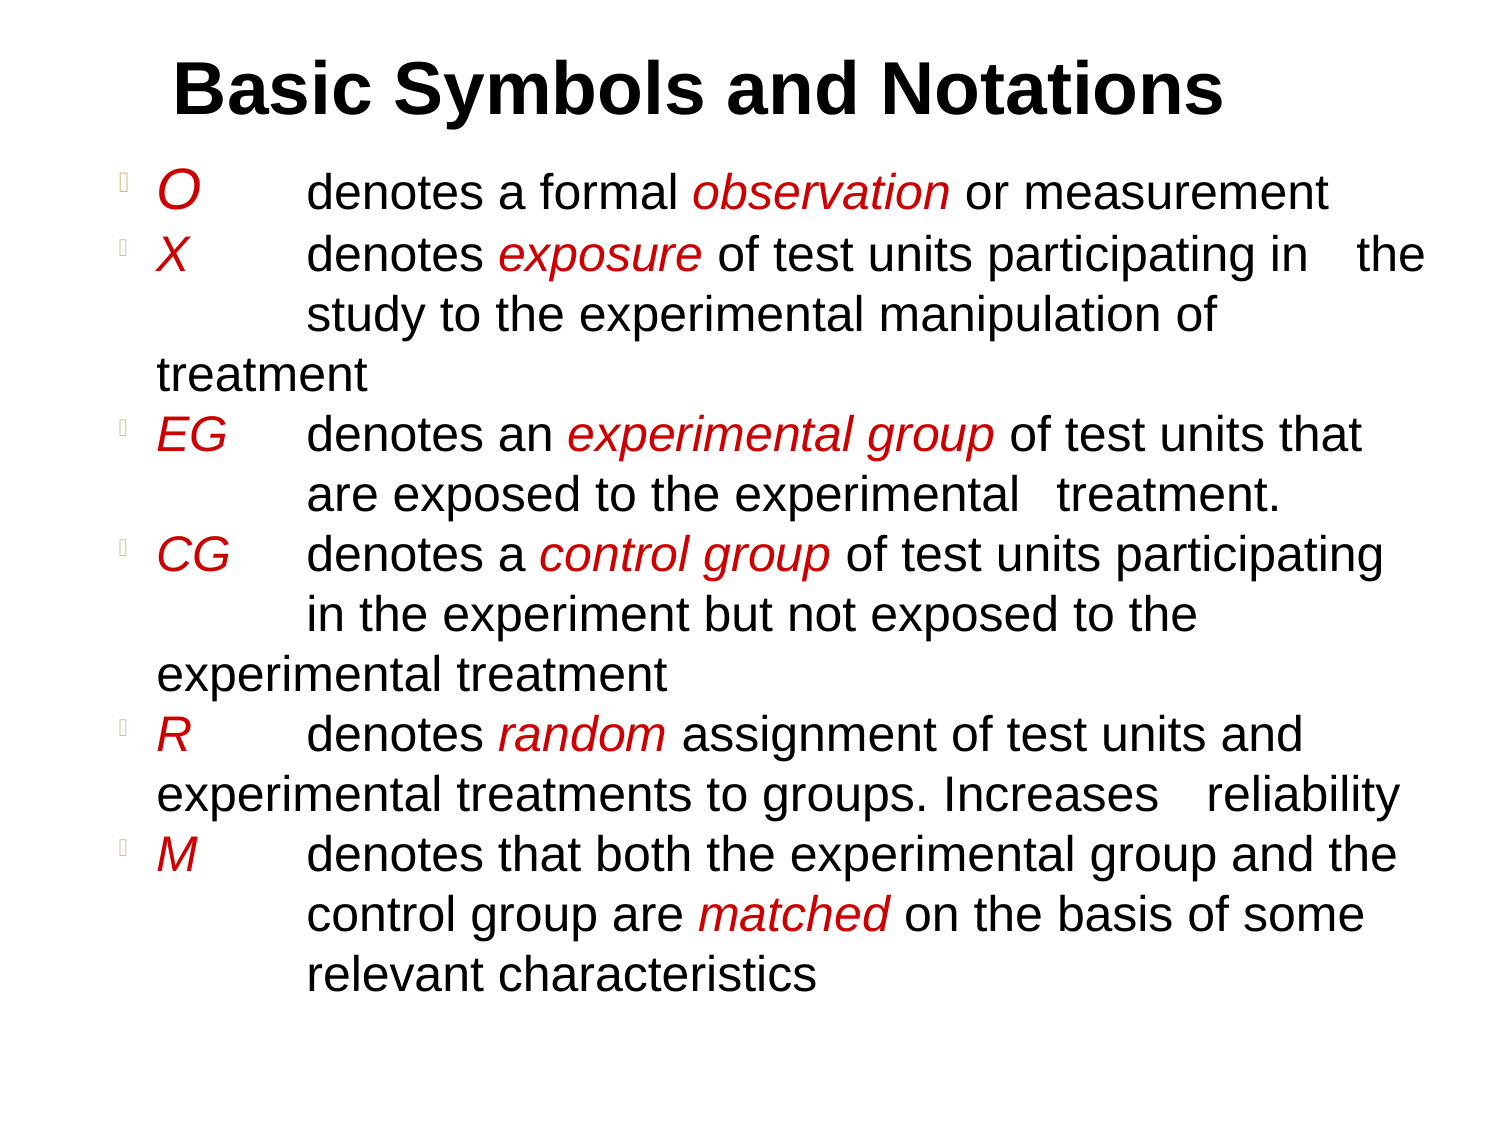

Basic Symbols and Notations
O 	denotes a formal observation or measurement
X 	denotes exposure of test units participating in 	the 	study to the experimental manipulation of 	treatment
EG	denotes an experimental group of test units that 	are exposed to the experimental 	treatment.
CG	denotes a control group of test units participating 	in the experiment but not exposed to the 	experimental treatment
R	denotes random assignment of test units and 	experimental treatments to groups. Increases 	reliability
M	denotes that both the experimental group and the 	control group are matched on the basis of some 	relevant characteristics